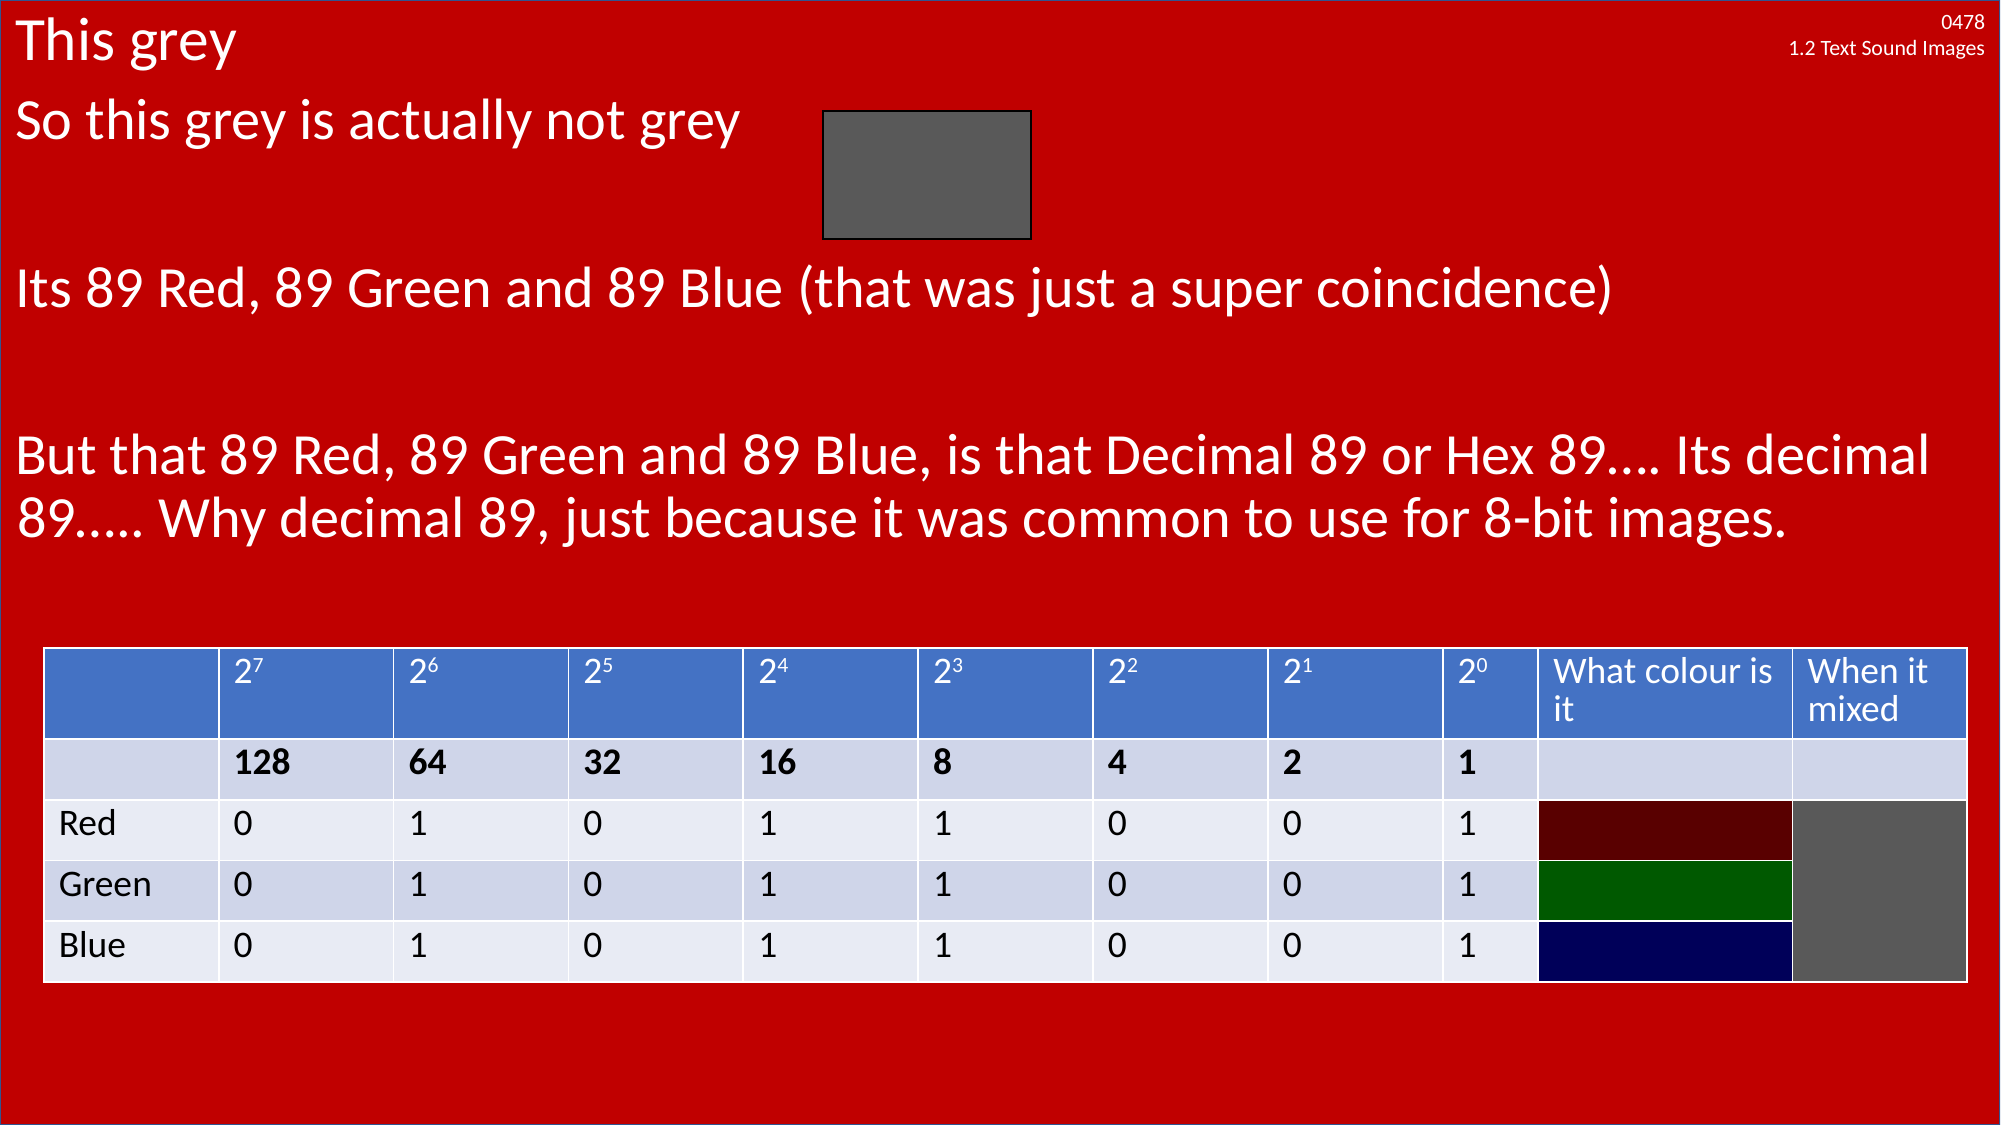

# This grey
So this grey is actually not grey

Its 89 Red, 89 Green and 89 Blue (that was just a super coincidence)

But that 89 Red, 89 Green and 89 Blue, is that Decimal 89 or Hex 89…. Its decimal 89….. Why decimal 89, just because it was common to use for 8-bit images.

|  |
| --- |
|  | 27 | 26 | 25 | 24 | 23 | 22 | 21 | 20 | What colour is it | When it mixed |
| --- | --- | --- | --- | --- | --- | --- | --- | --- | --- | --- |
|  | 128 | 64 | 32 | 16 | 8 | 4 | 2 | 1 |  |  |
| Red | 0 | 1 | 0 | 1 | 1 | 0 | 0 | 1 |  |  |
| Green | 0 | 1 | 0 | 1 | 1 | 0 | 0 | 1 |  |  |
| Blue | 0 | 1 | 0 | 1 | 1 | 0 | 0 | 1 |  |  |